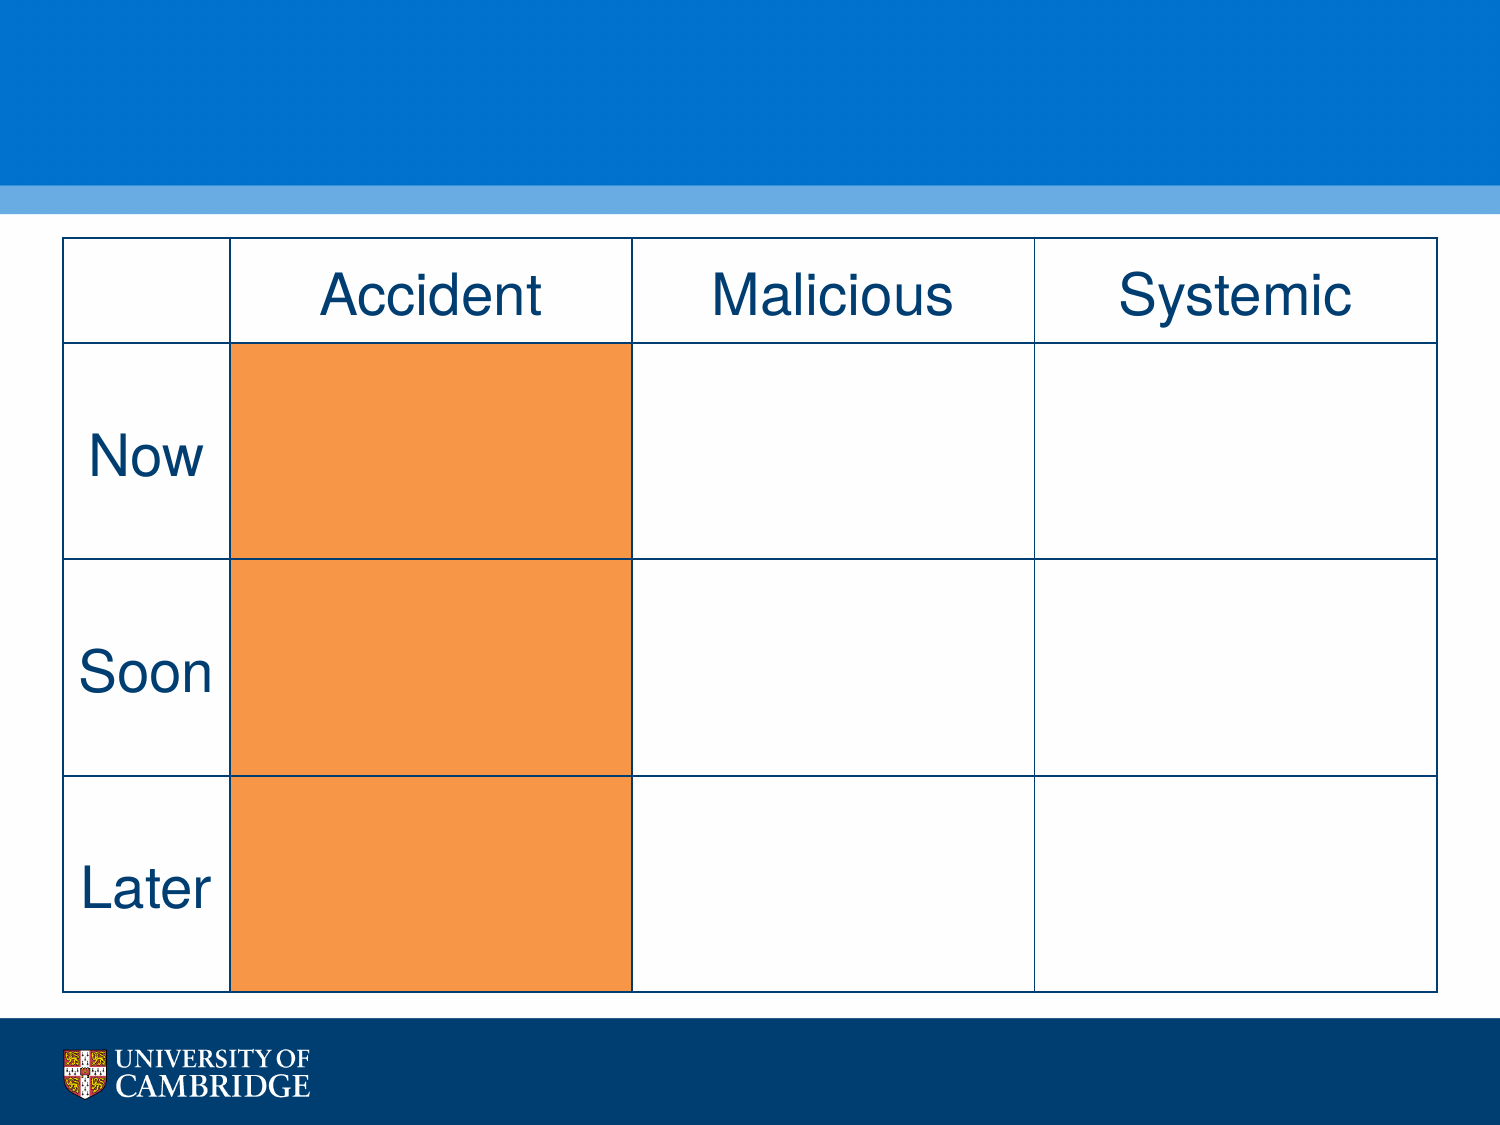

#
|  | Accident | Malicious | Systemic |
| --- | --- | --- | --- |
| Now |  |  |  |
| Soon |  |  |  |
| Later |  |  |  |